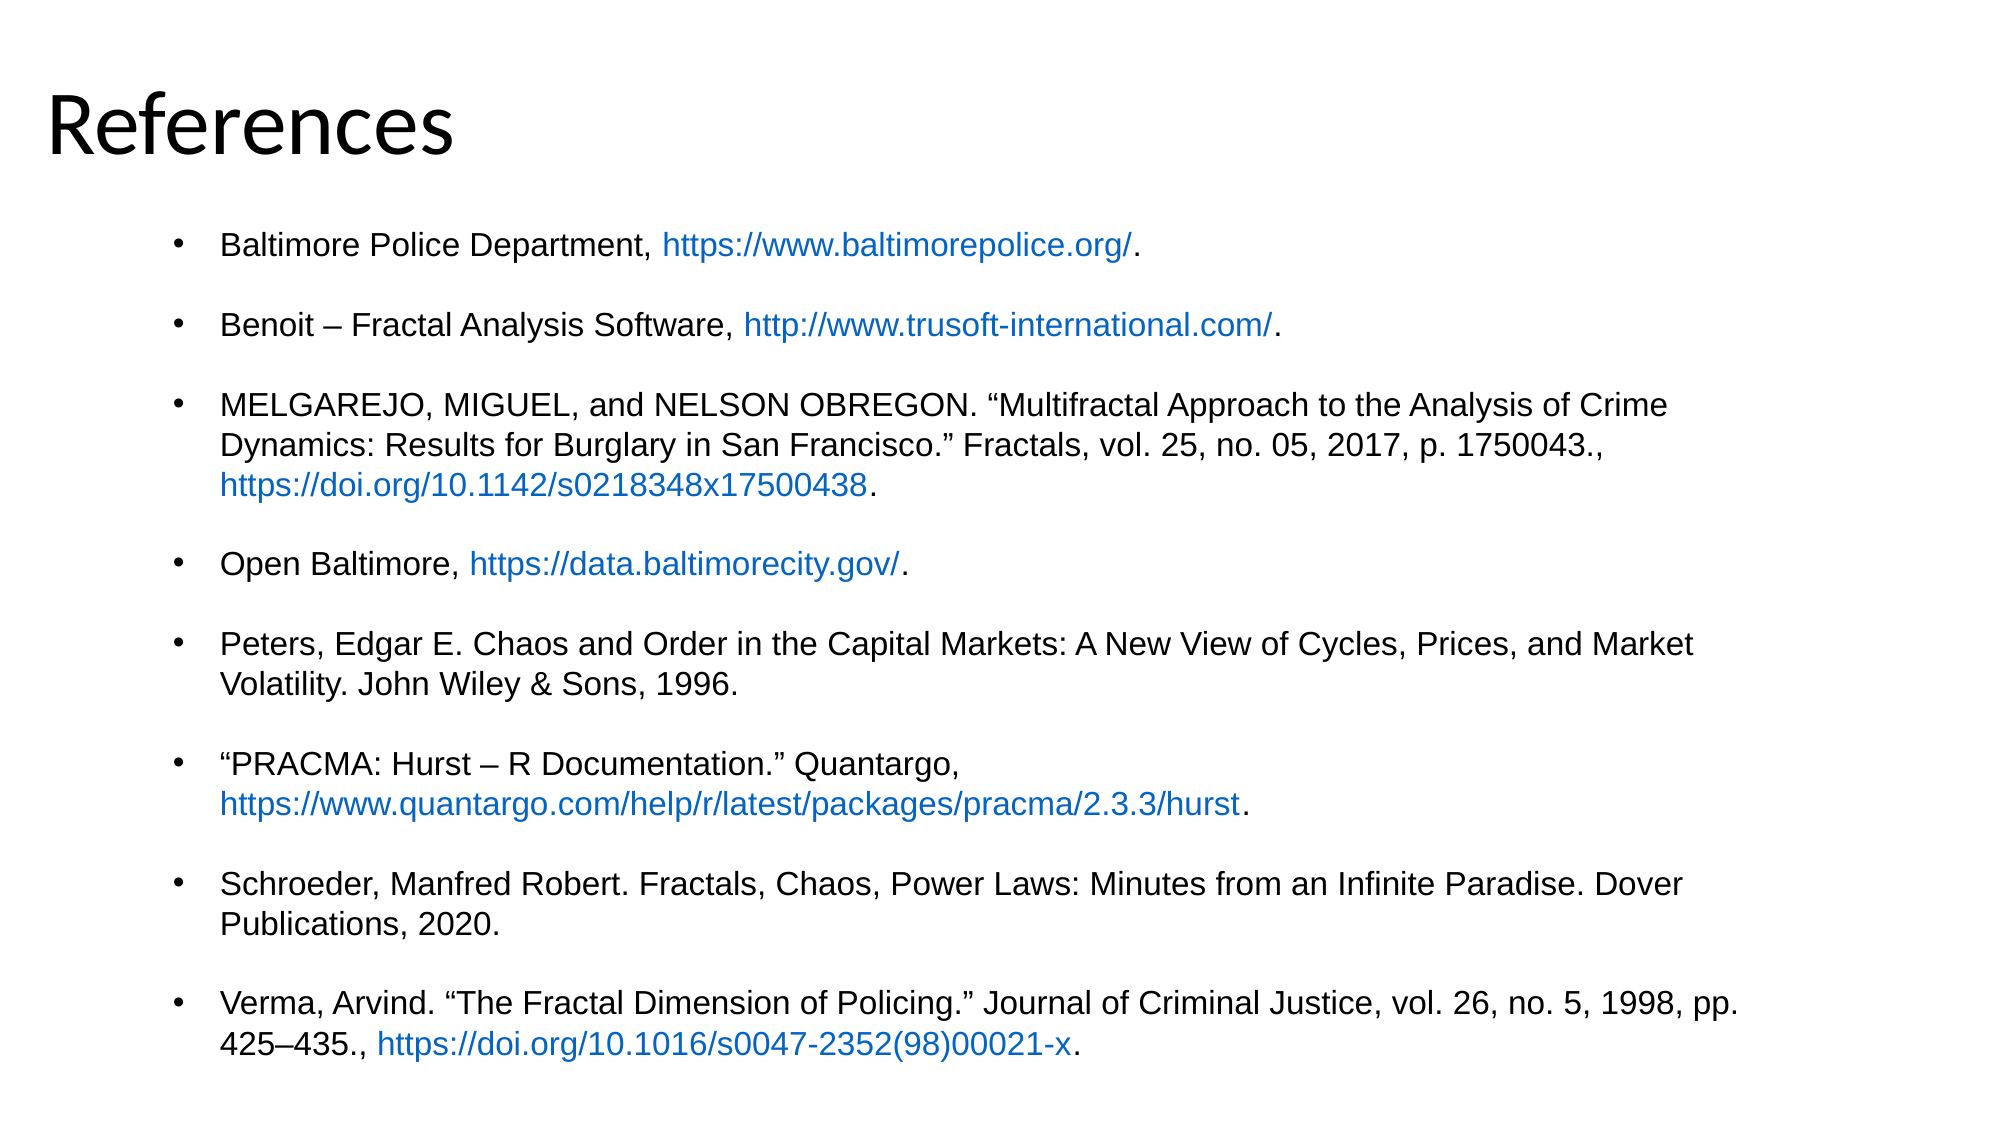

# References
Baltimore Police Department, https://www.baltimorepolice.org/.

Benoit – Fractal Analysis Software, http://www.trusoft-international.com/.

MELGAREJO, MIGUEL, and NELSON OBREGON. “Multifractal Approach to the Analysis of Crime Dynamics: Results for Burglary in San Francisco.” Fractals, vol. 25, no. 05, 2017, p. 1750043., https://doi.org/10.1142/s0218348x17500438.

Open Baltimore, https://data.baltimorecity.gov/.

Peters, Edgar E. Chaos and Order in the Capital Markets: A New View of Cycles, Prices, and Market Volatility. John Wiley & Sons, 1996.

“PRACMA: Hurst – R Documentation.” Quantargo, https://www.quantargo.com/help/r/latest/packages/pracma/2.3.3/hurst.

Schroeder, Manfred Robert. Fractals, Chaos, Power Laws: Minutes from an Infinite Paradise. Dover Publications, 2020.

Verma, Arvind. “The Fractal Dimension of Policing.” Journal of Criminal Justice, vol. 26, no. 5, 1998, pp. 425–435., https://doi.org/10.1016/s0047-2352(98)00021-x.